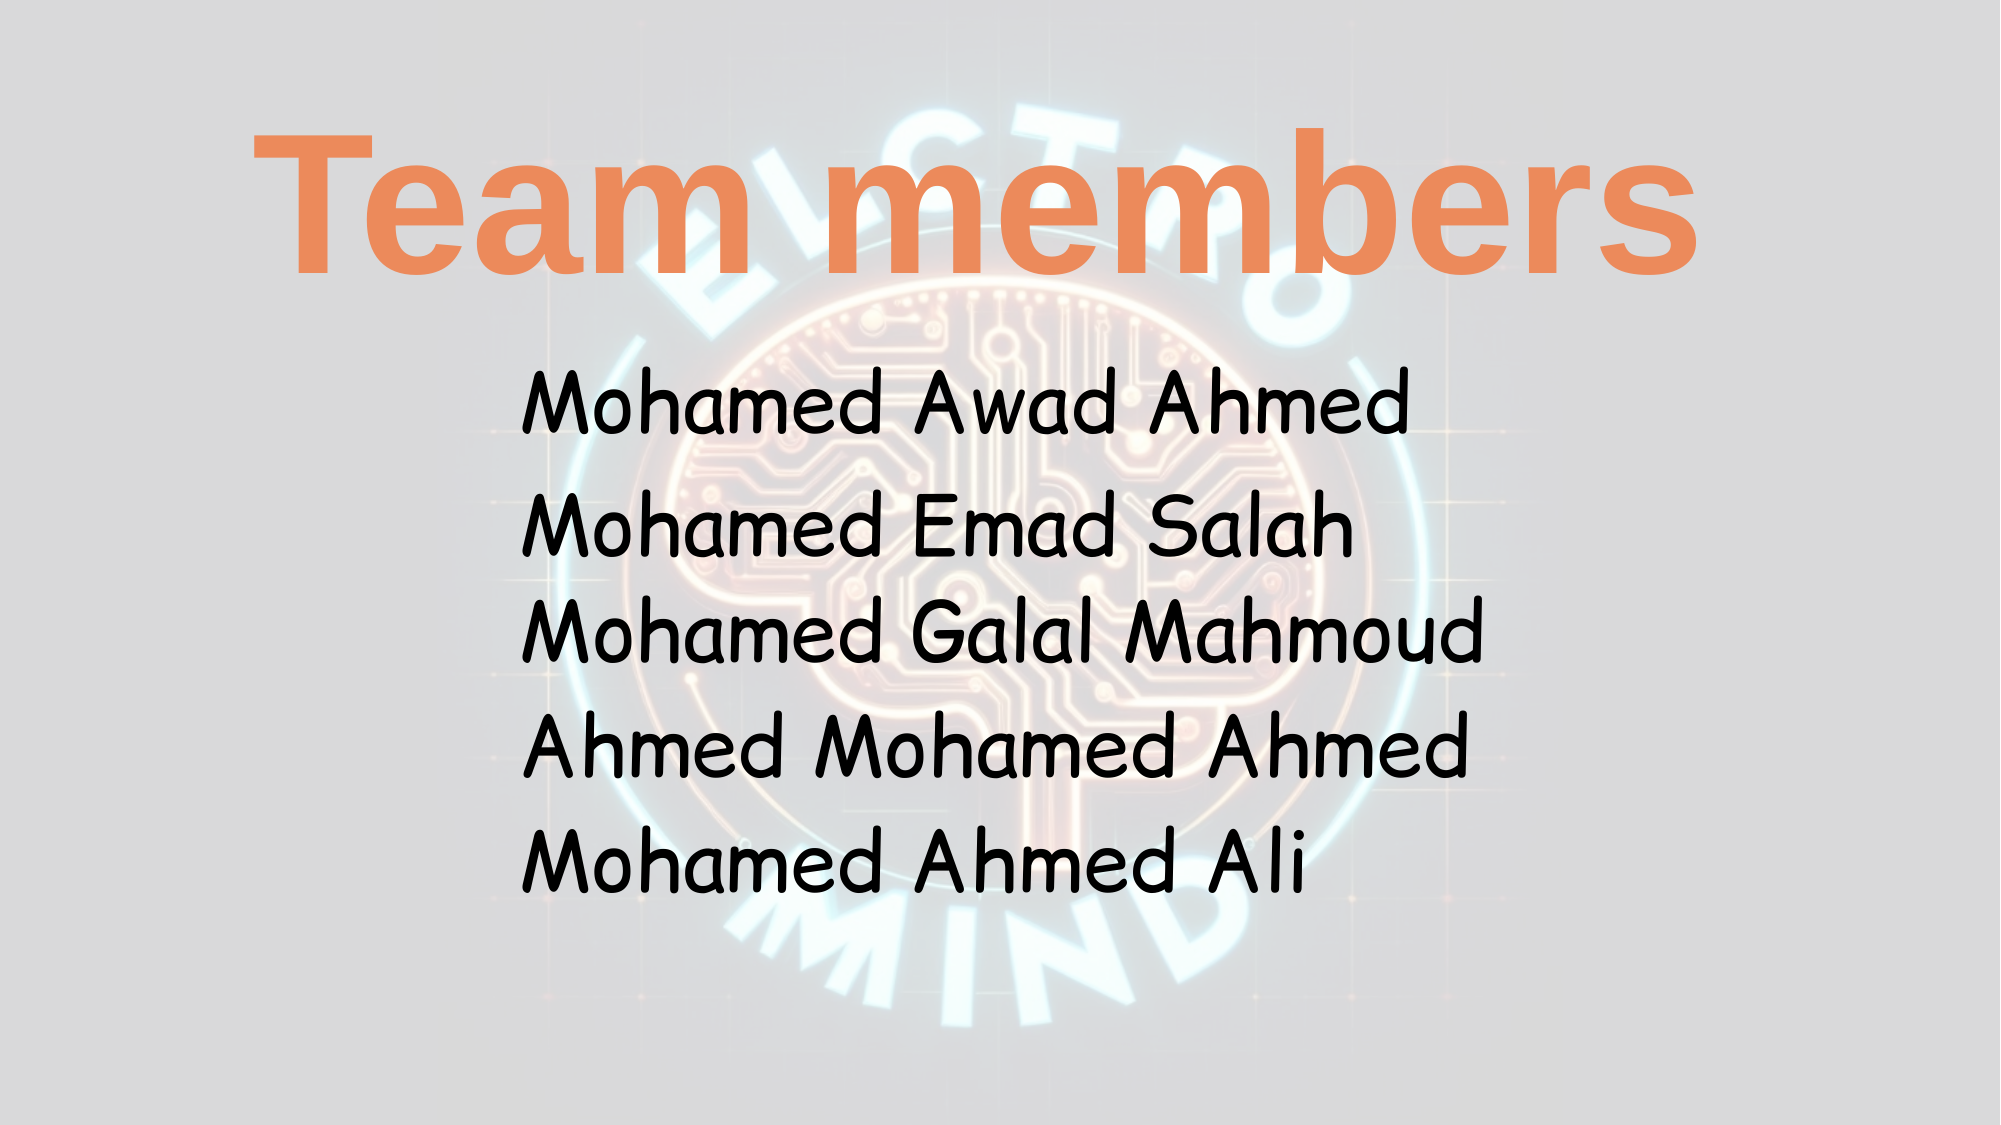

Team members
Mohamed Awad Ahmed
Mohamed Emad Salah
Mohamed Galal Mahmoud
Ahmed Mohamed Ahmed
Mohamed Ahmed Ali